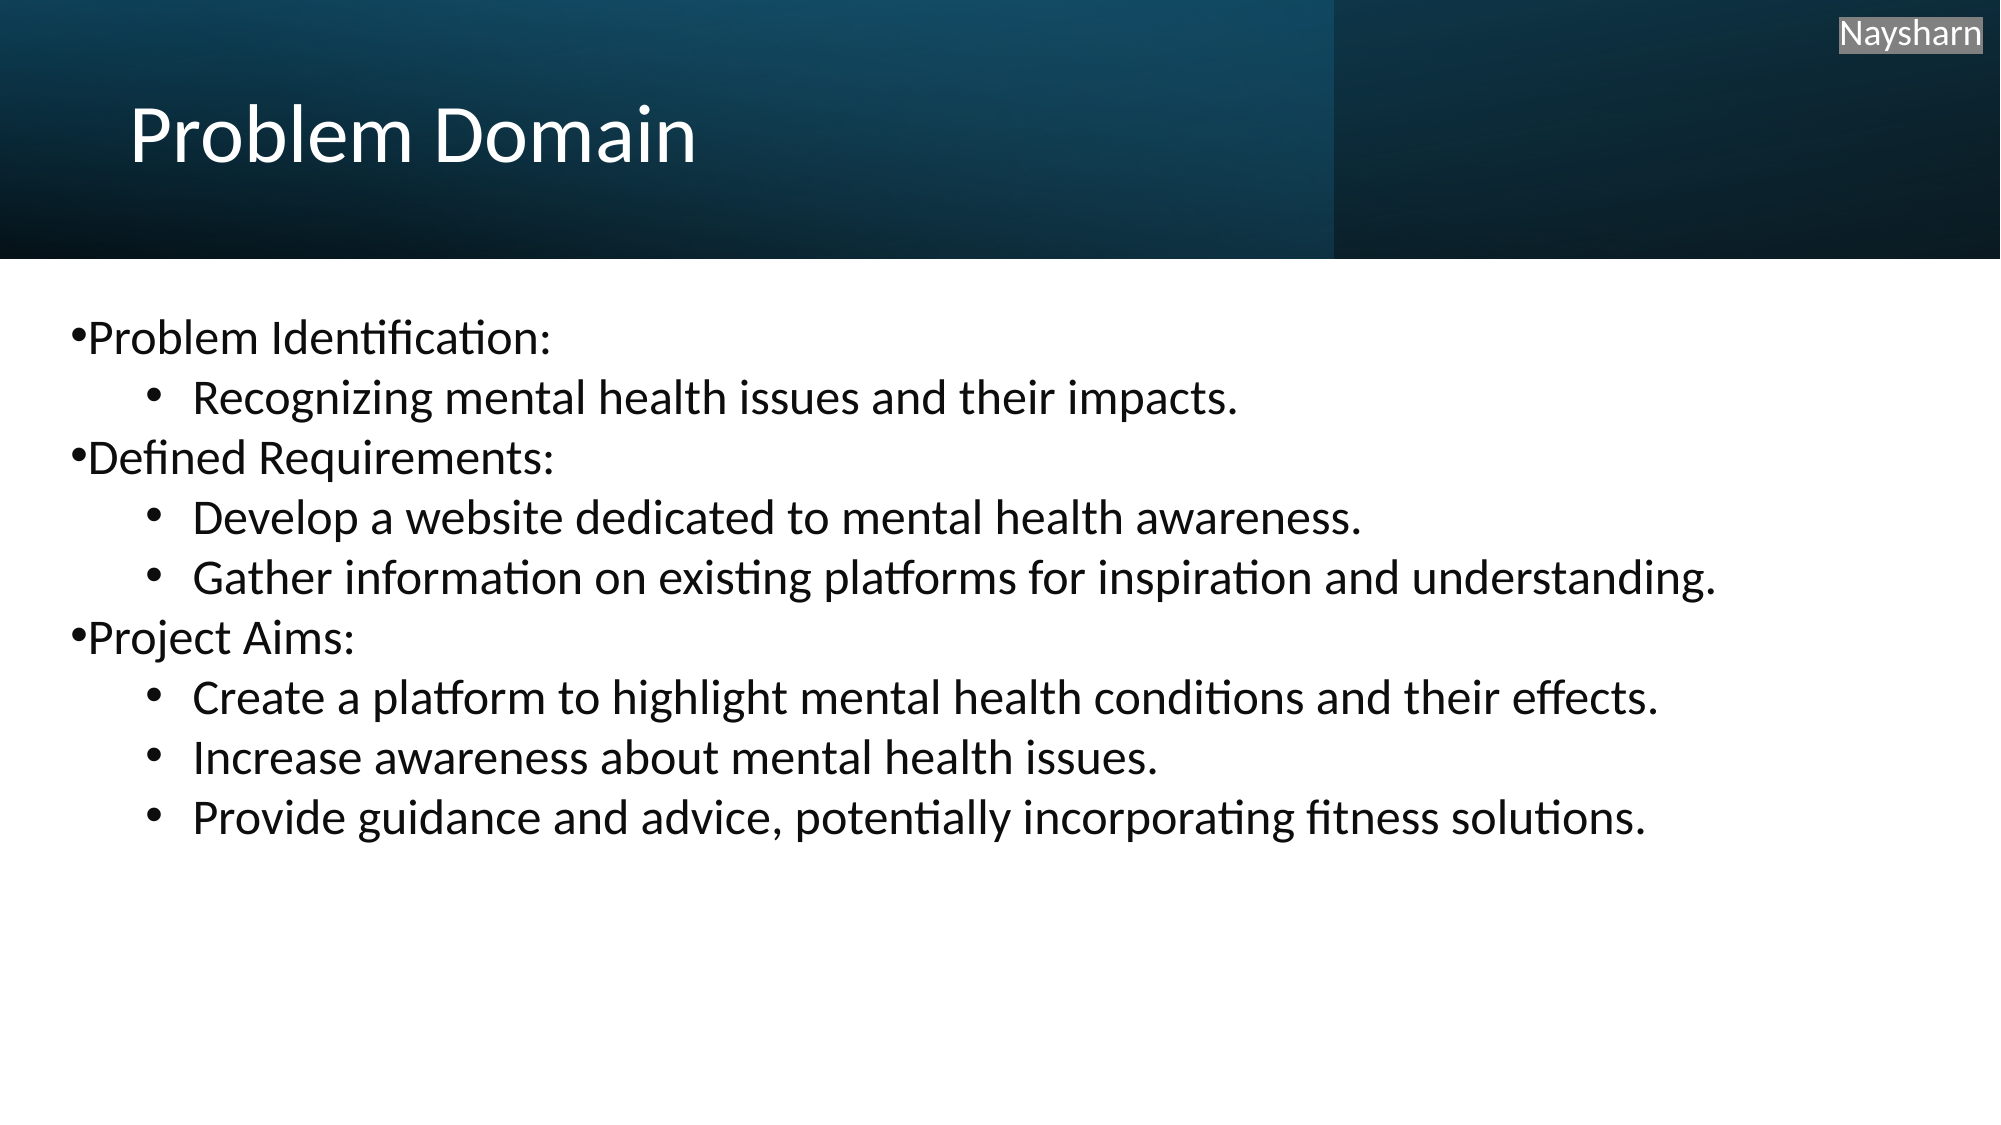

Naysharn
# Problem Domain
Problem Identification:
Recognizing mental health issues and their impacts.
Defined Requirements:
Develop a website dedicated to mental health awareness.
Gather information on existing platforms for inspiration and understanding.
Project Aims:
Create a platform to highlight mental health conditions and their effects.
Increase awareness about mental health issues.
Provide guidance and advice, potentially incorporating fitness solutions.